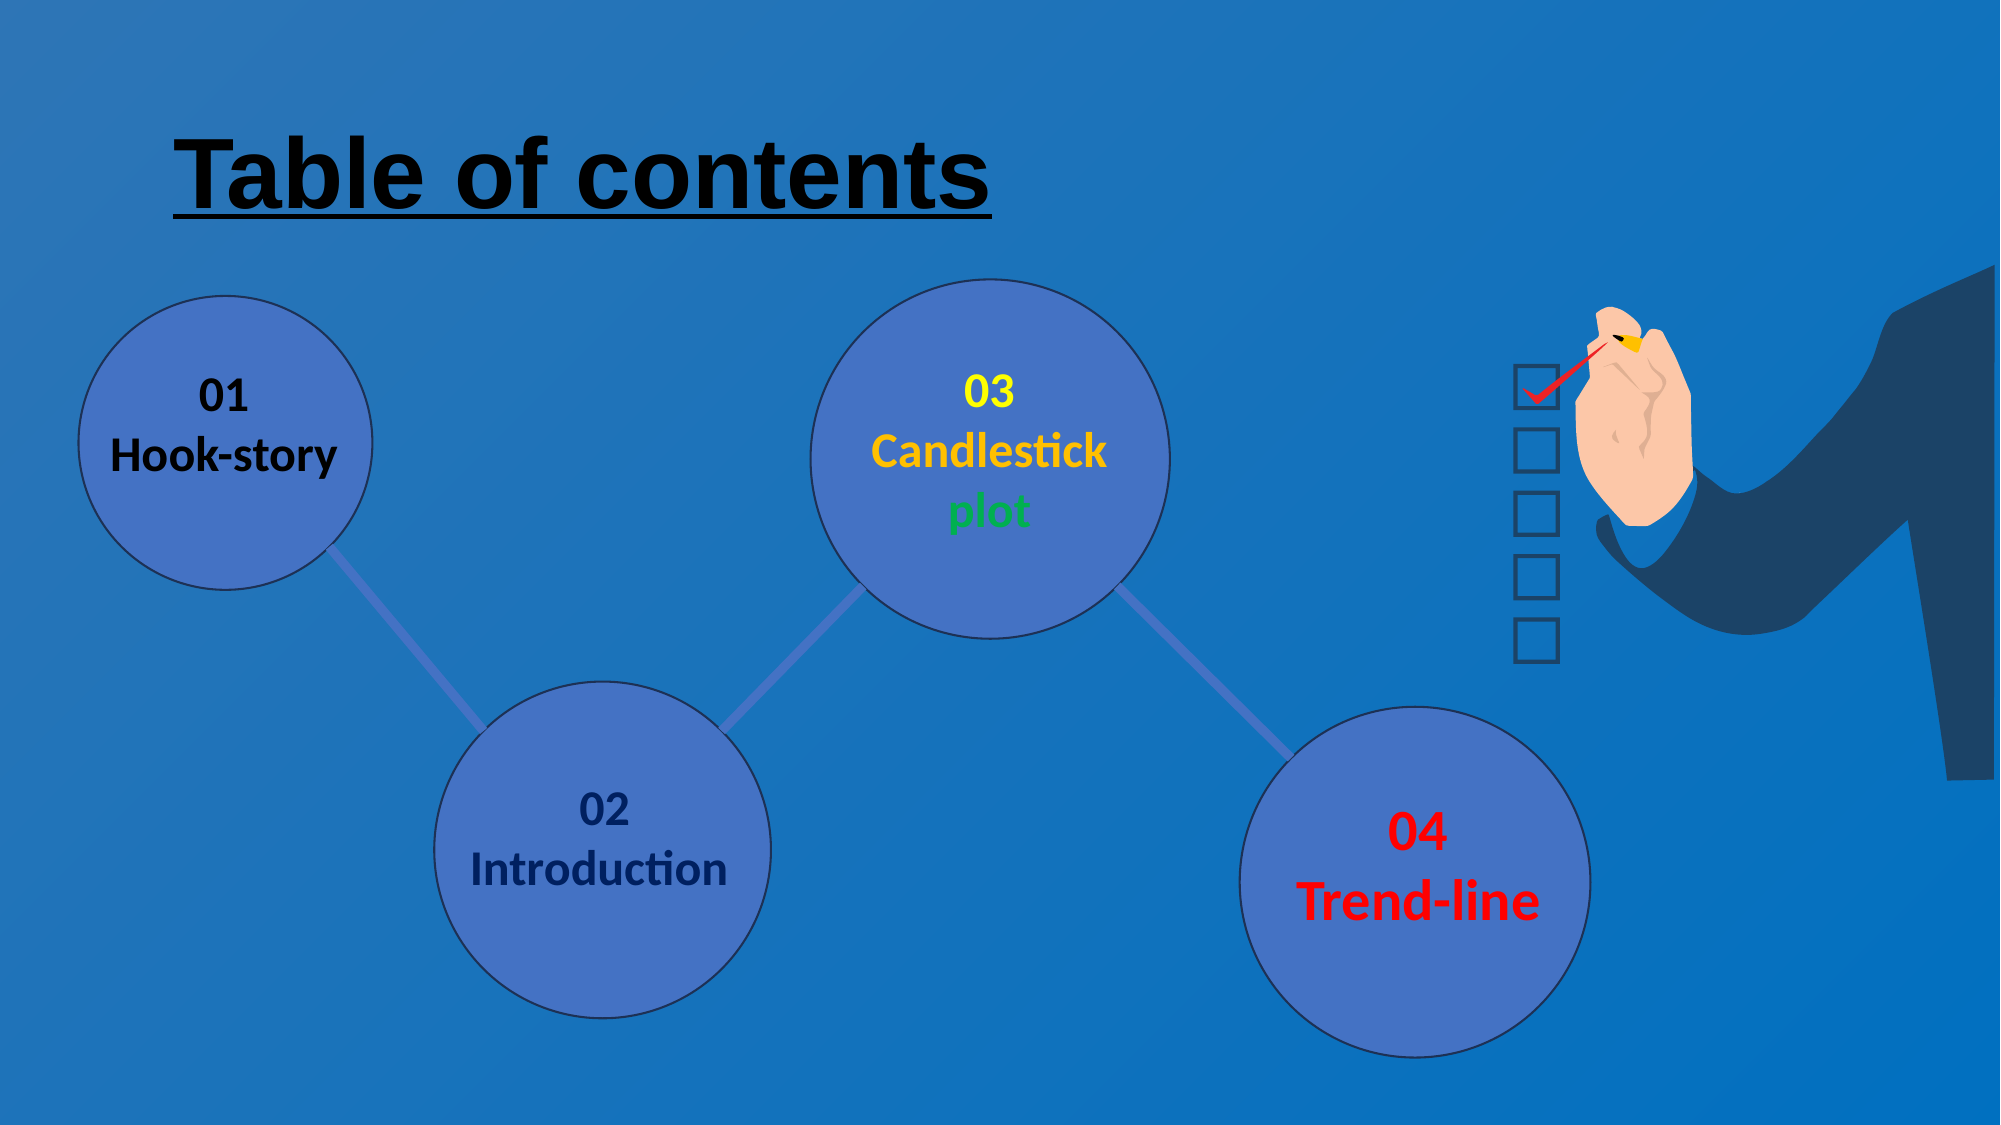

Table of contents

01
Hook-story
03
Candlestick
plot

02
Introduction
04
Trend-line